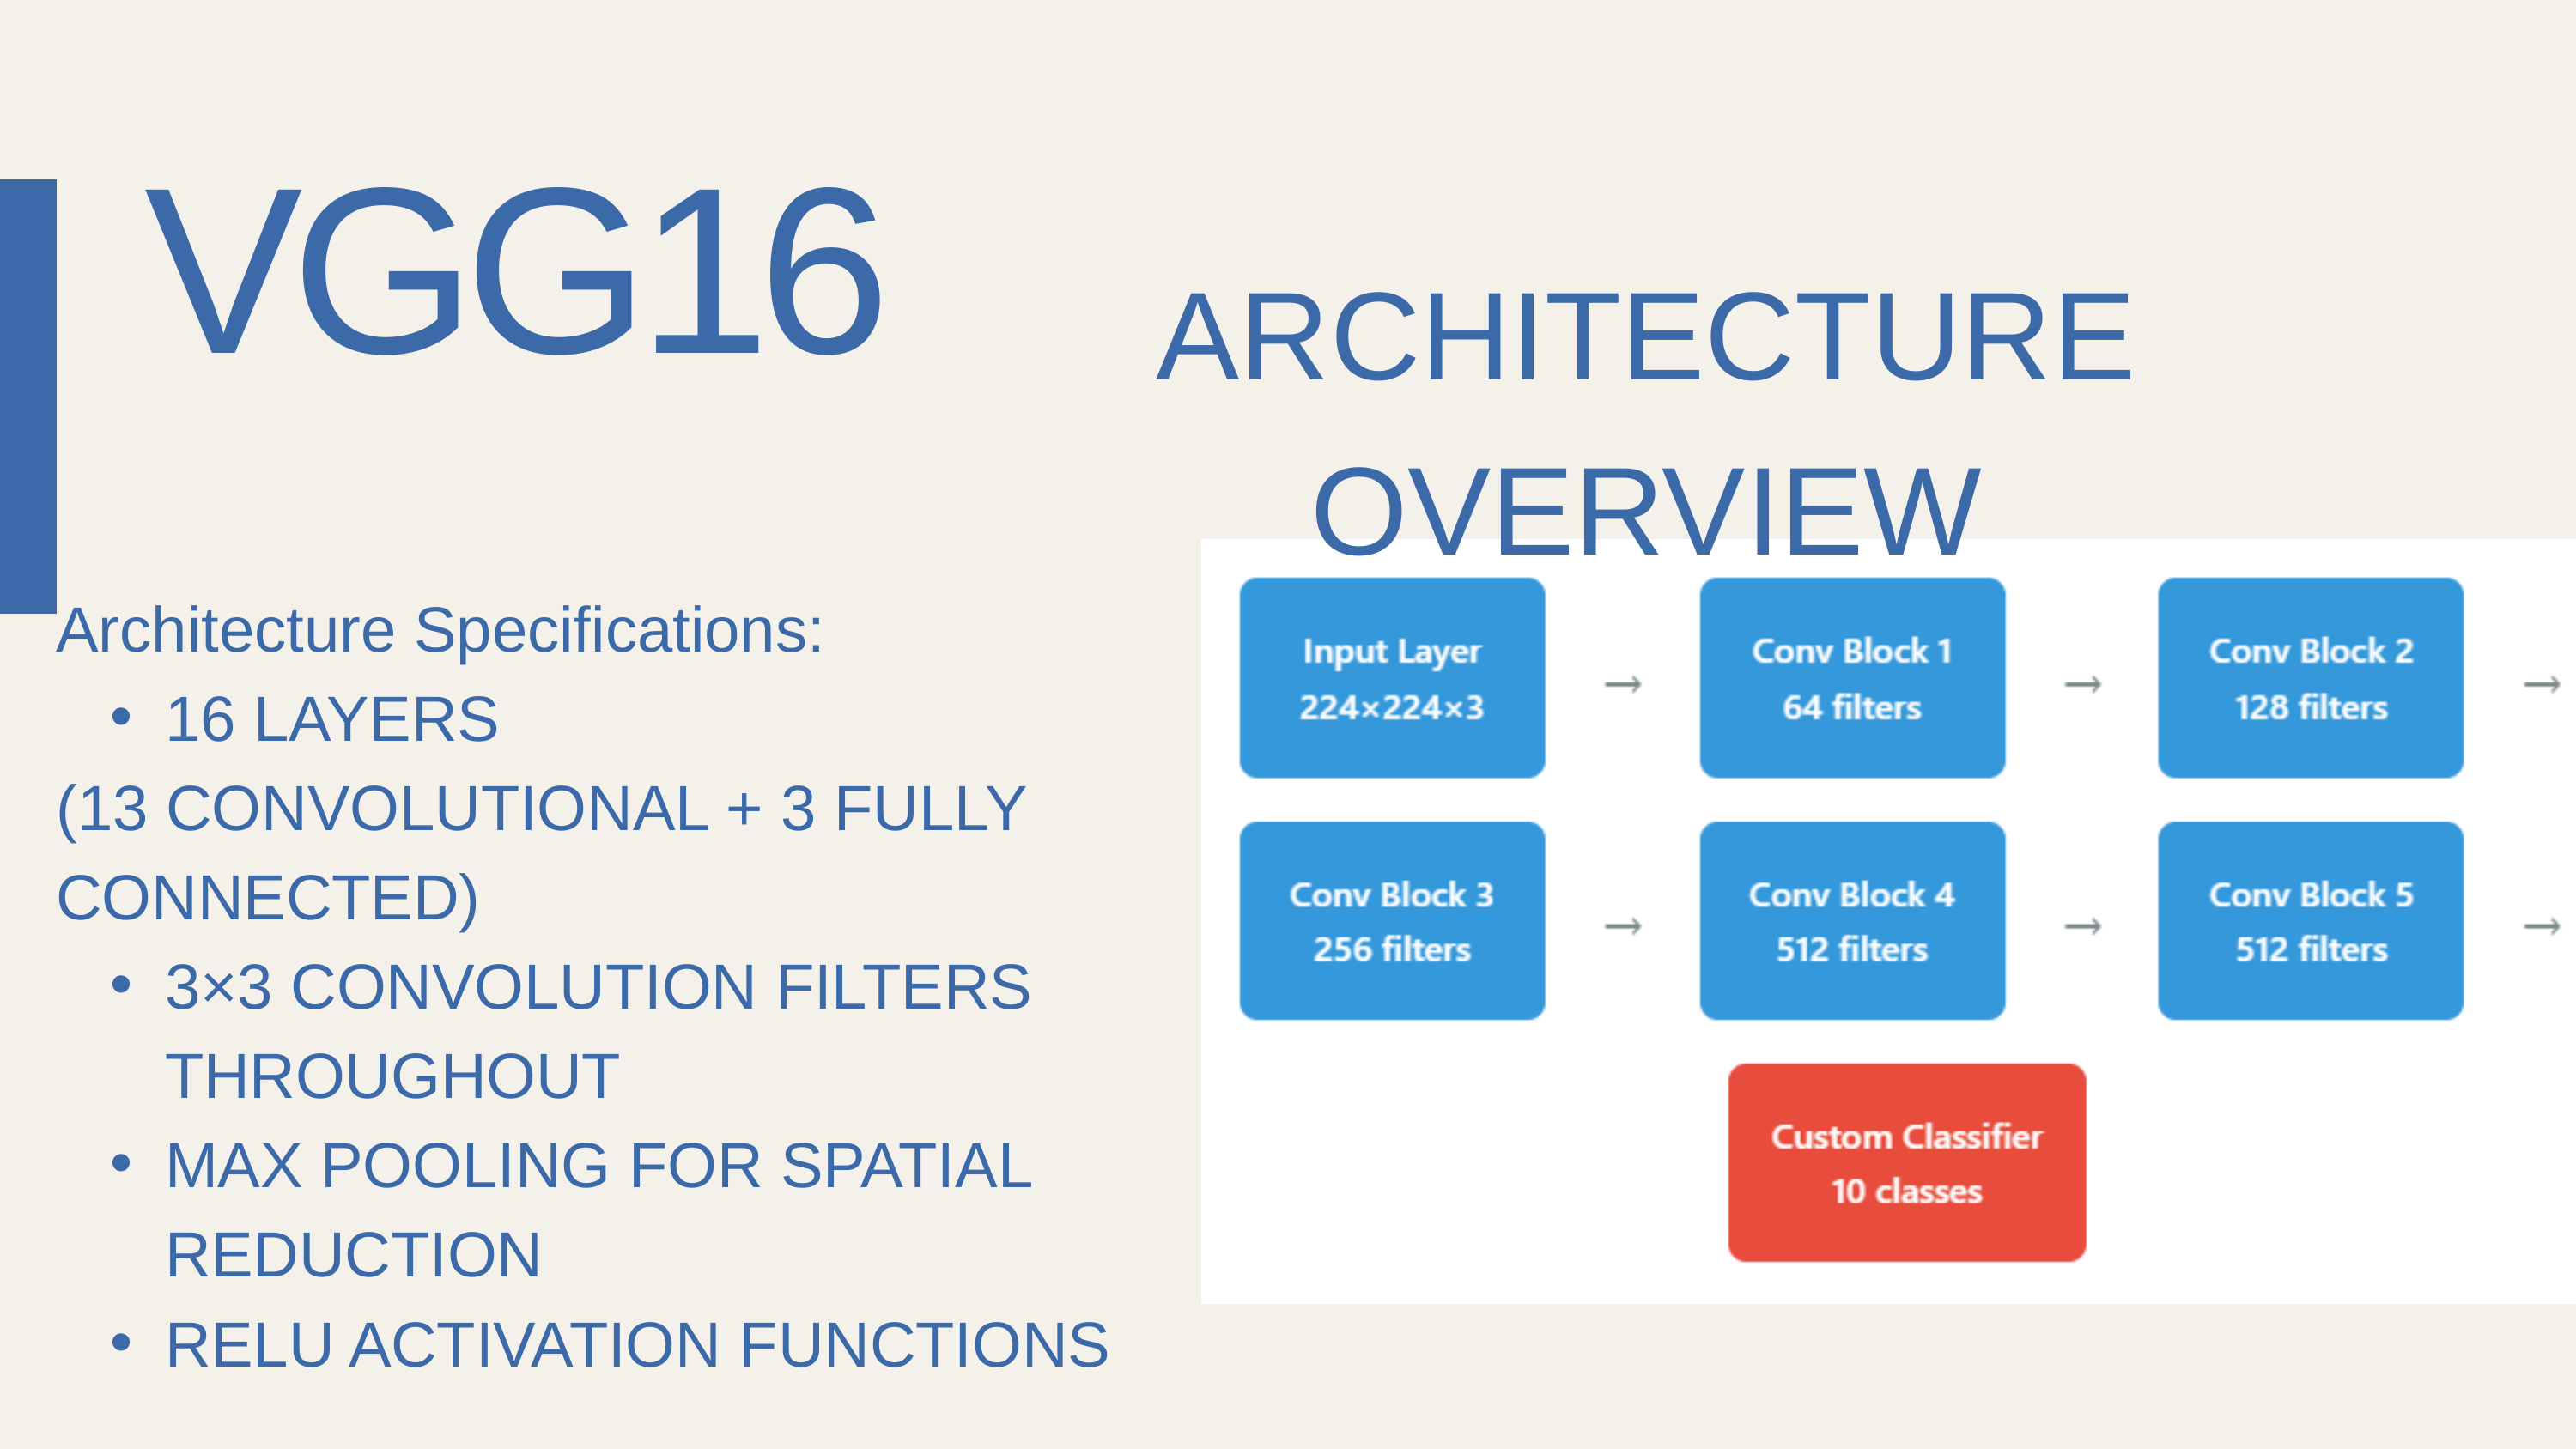

VGG16
ARCHITECTURE OVERVIEW

Architecture Specifications:
16 LAYERS
(13 CONVOLUTIONAL + 3 FULLY CONNECTED)
3×3 CONVOLUTION FILTERS THROUGHOUT
MAX POOLING FOR SPATIAL REDUCTION
RELU ACTIVATION FUNCTIONS